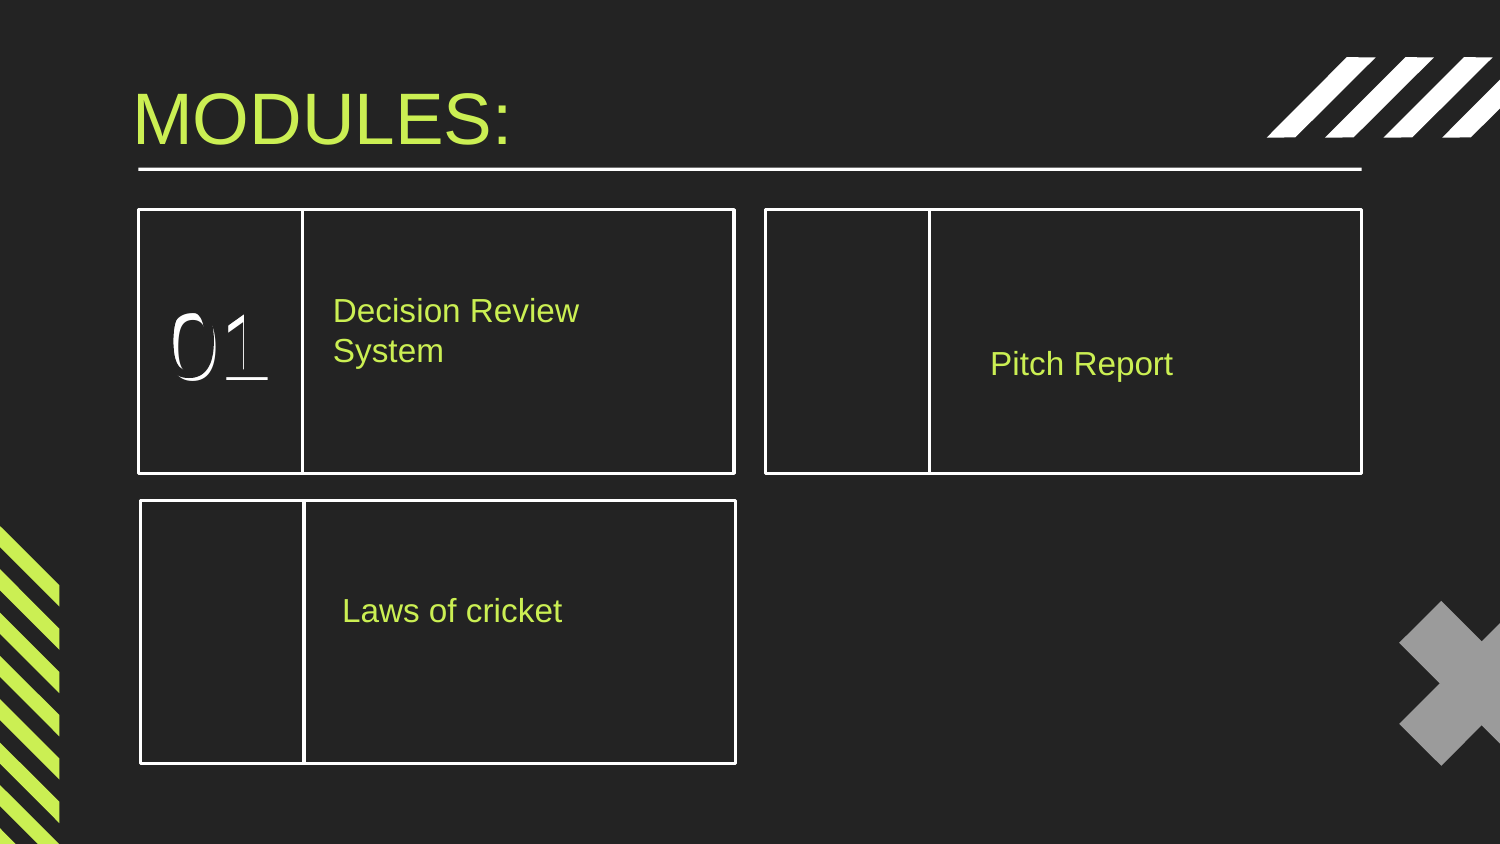

# MODULES:

Pitch Report
Decision Review     System
01
02
01
02

 Laws of cricket
03
04
03